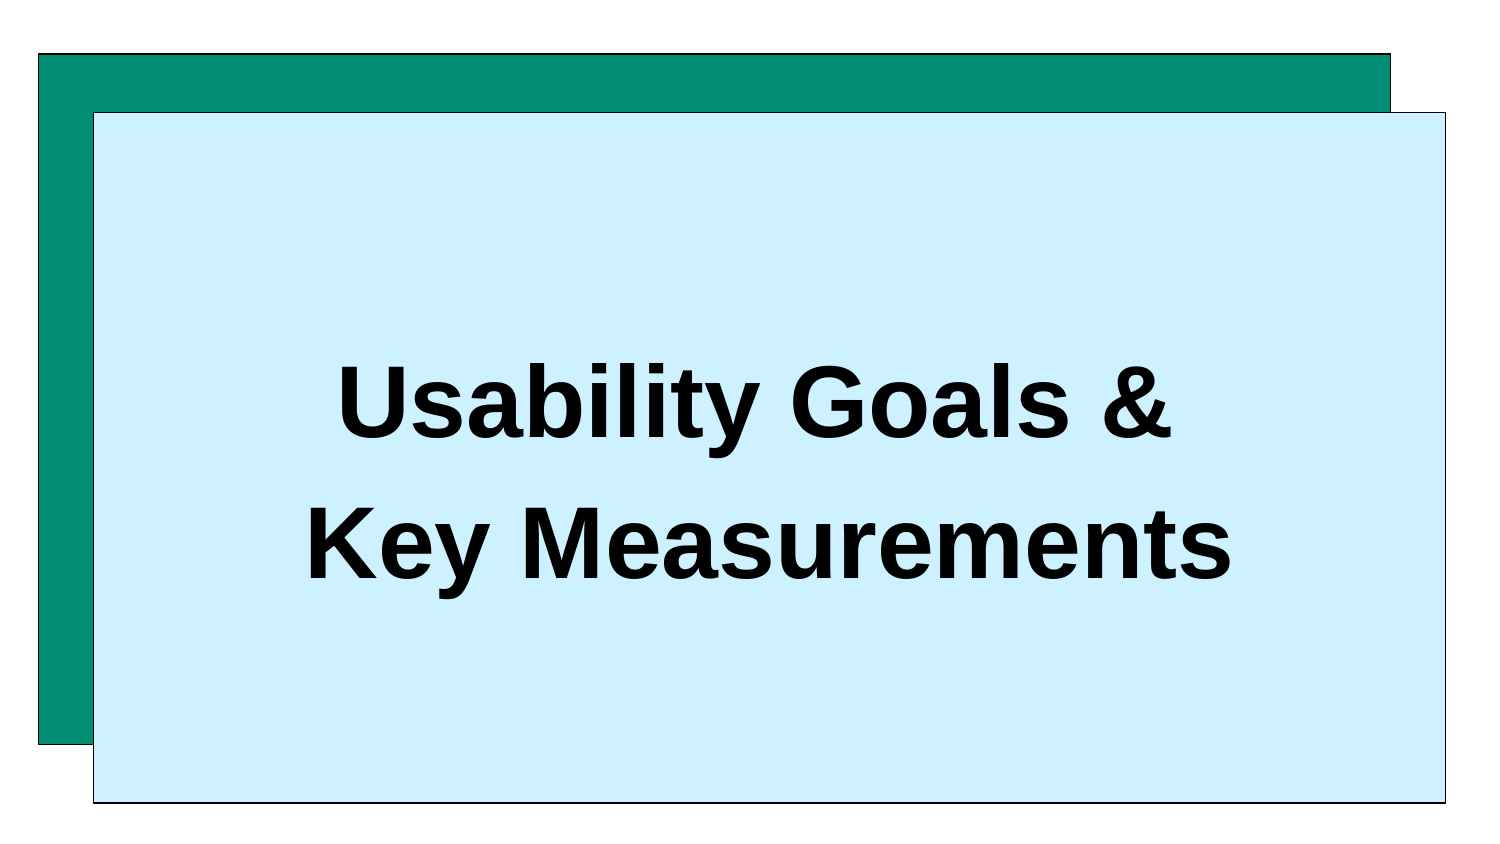

Additional
Needfinding
Usability Goals &
Key Measurements